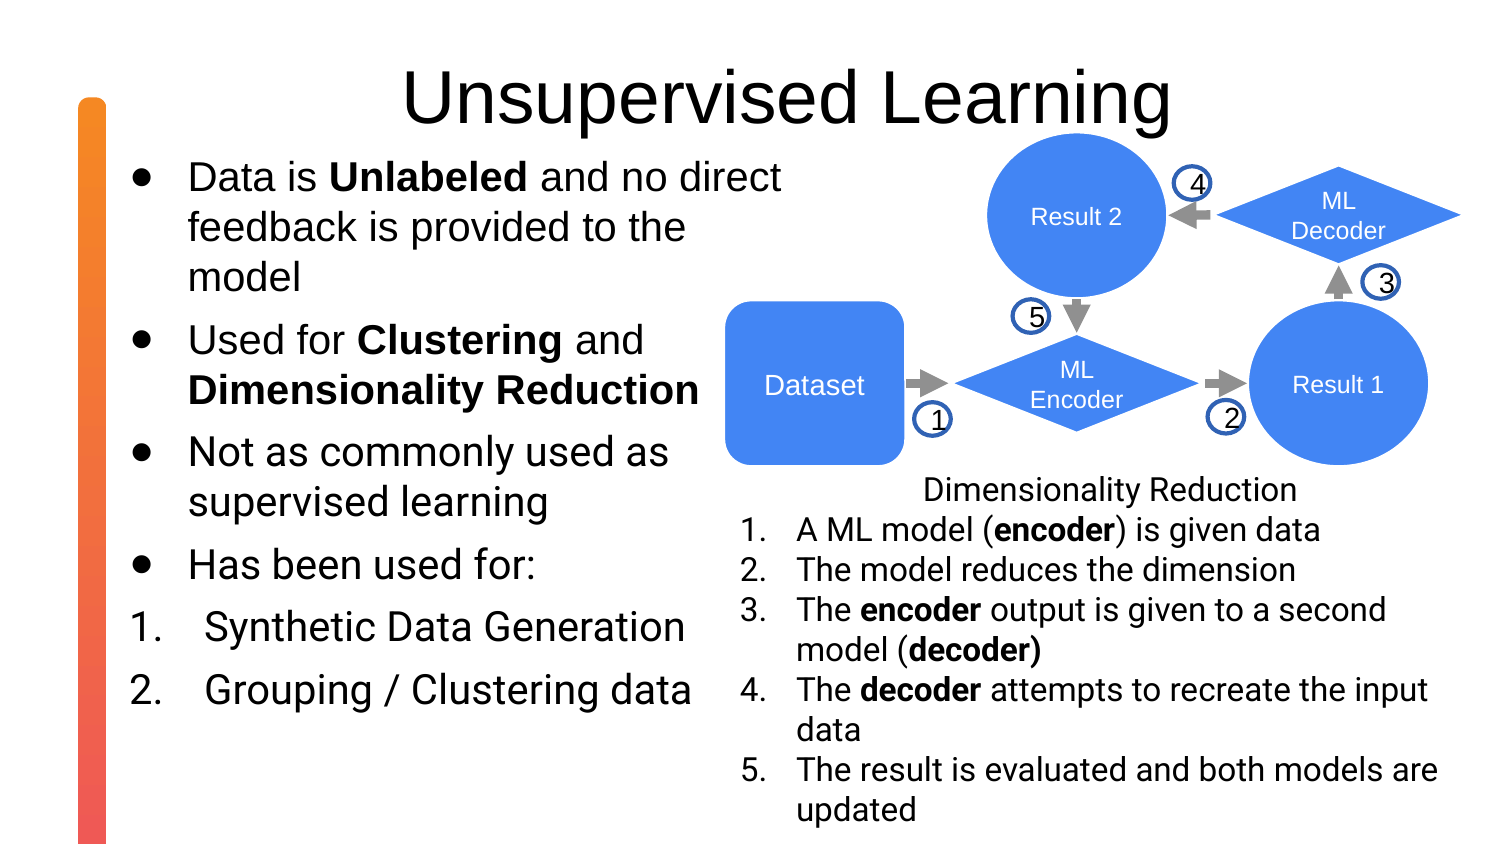

Unsupervised Learning
Result 2
ML Decoder
Dataset
ML Encoder
Result 1
3
2
1
4
5
Data is Unlabeled and no direct feedback is provided to the model
Used for Clustering and Dimensionality Reduction
Not as commonly used as supervised learning
Has been used for:
Synthetic Data Generation
Grouping / Clustering data

Dimensionality Reduction
A ML model (encoder) is given data
The model reduces the dimension
The encoder output is given to a second model (decoder)
The decoder attempts to recreate the input data
The result is evaluated and both models are updated